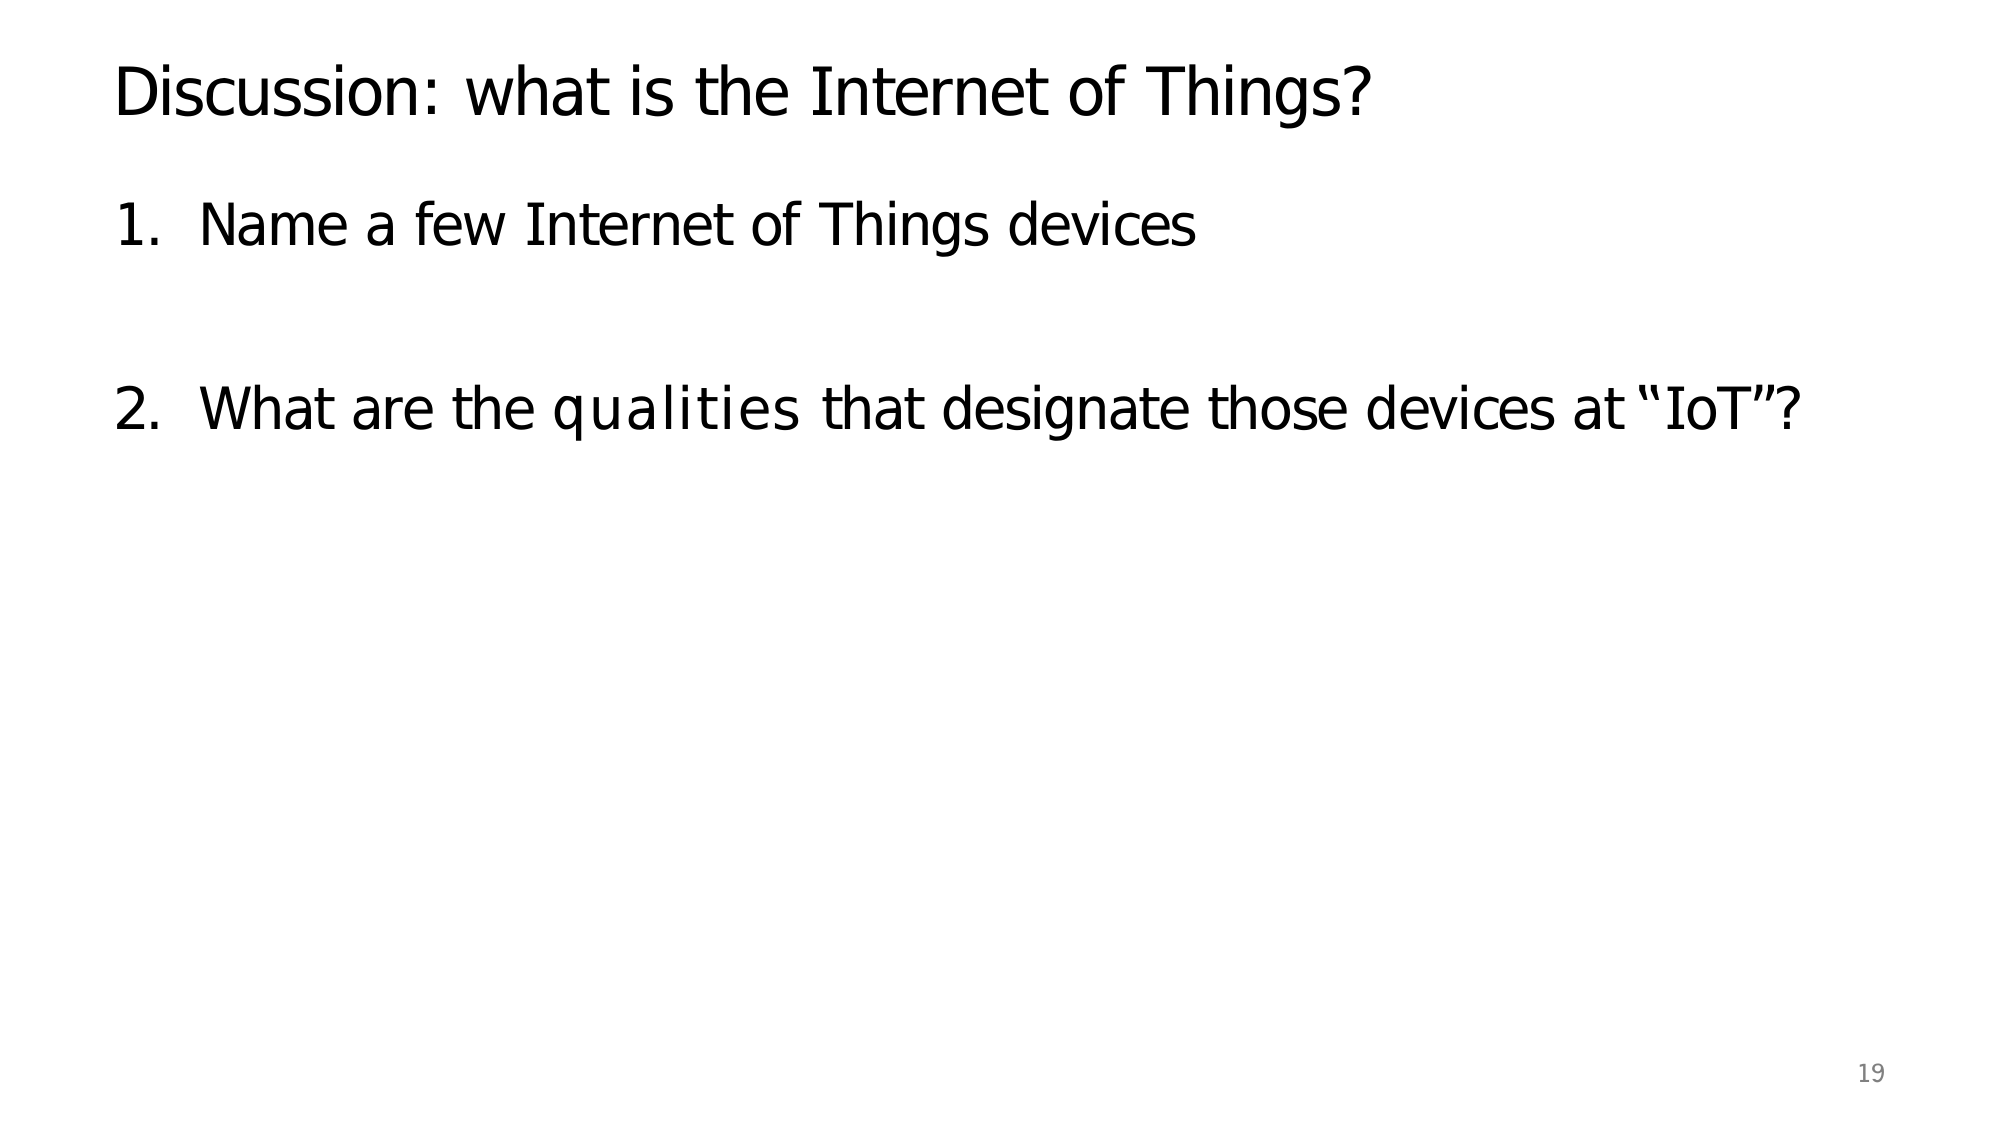

# Discussion: what is the Internet of Things?
Name a few Internet of Things devices

What are the qualities that designate those devices at “IoT”?
19